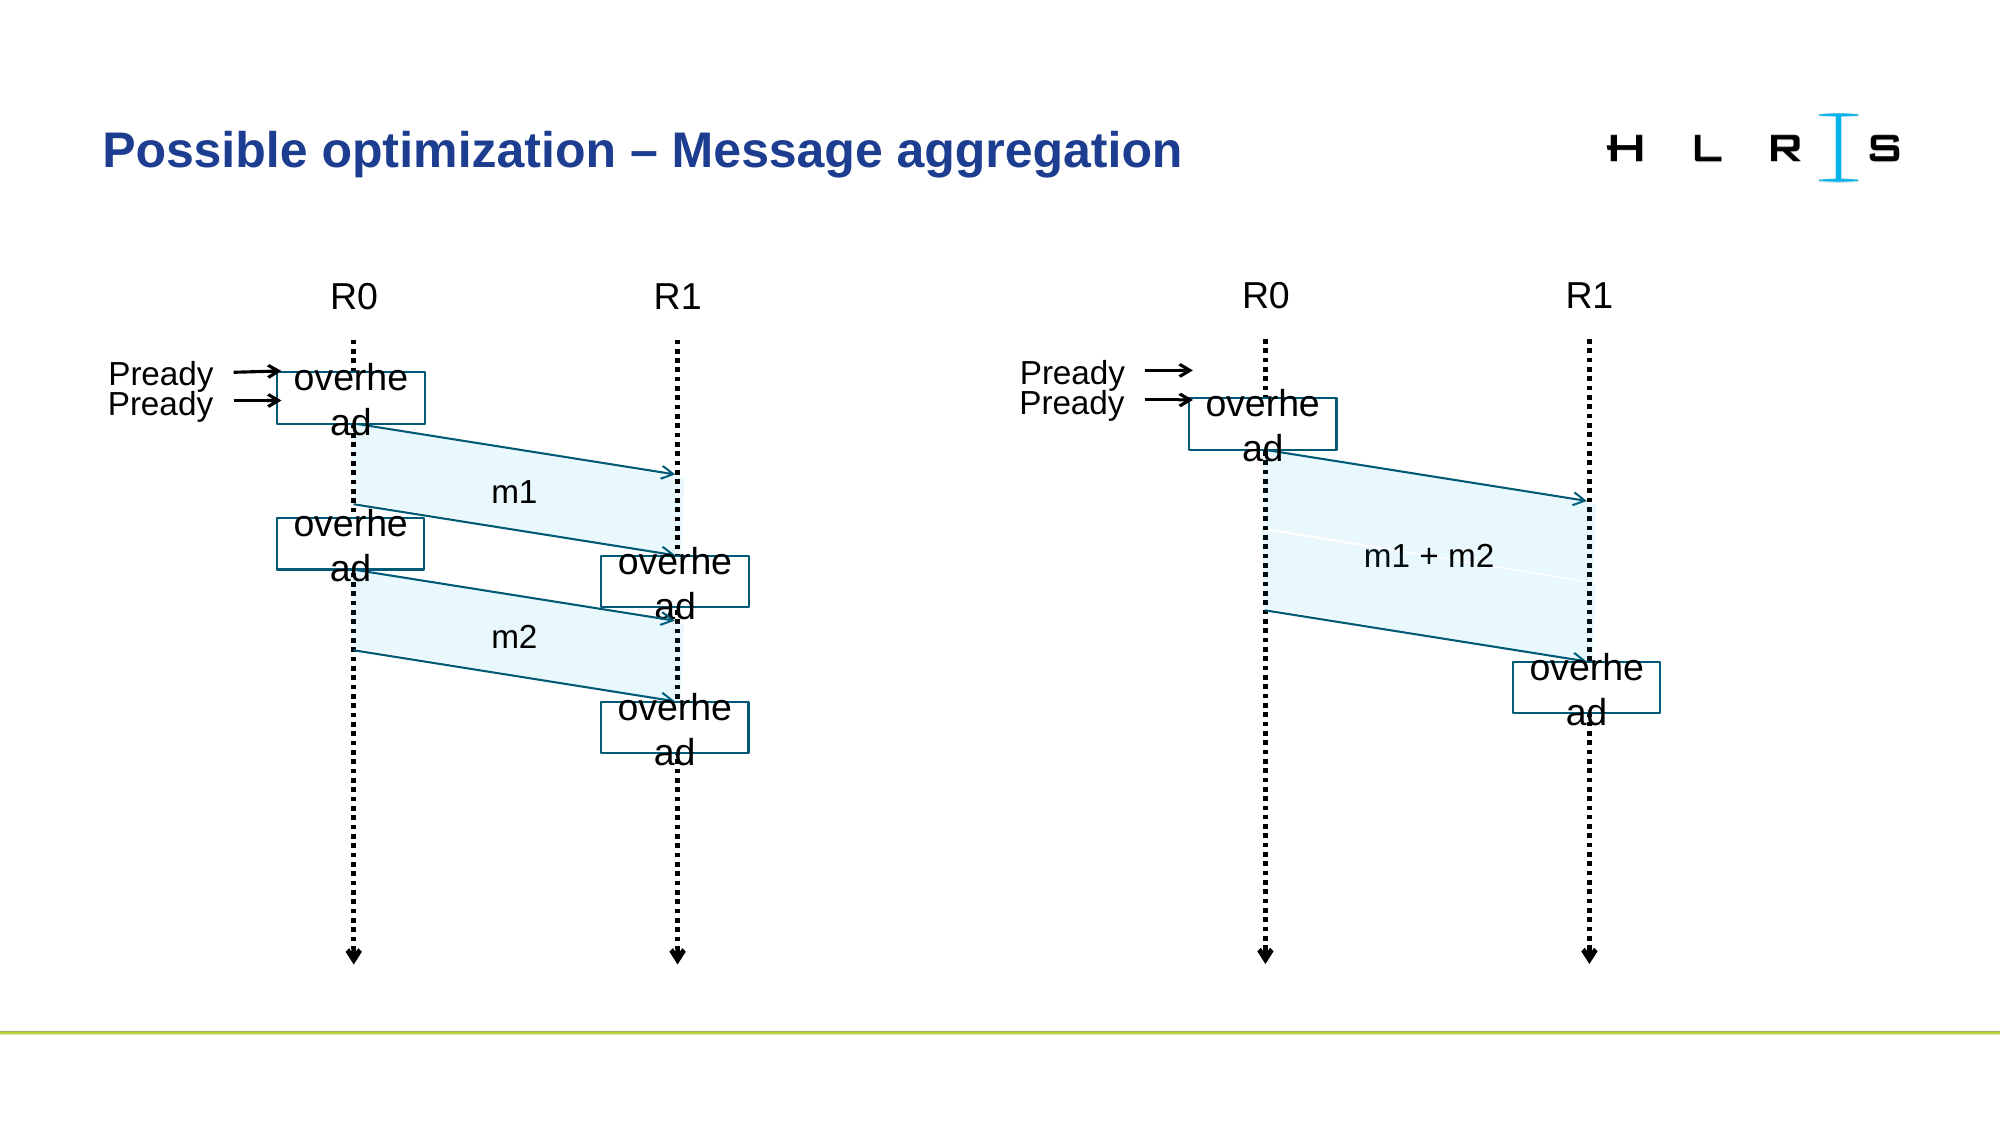

# Possible optimization – Message aggregation
R0
R1
R0
R1
Pready
Pready
overhead
Pready
Pready
overhead

m1
overhead
m1 + m2

overhead

m2
overhead
overhead